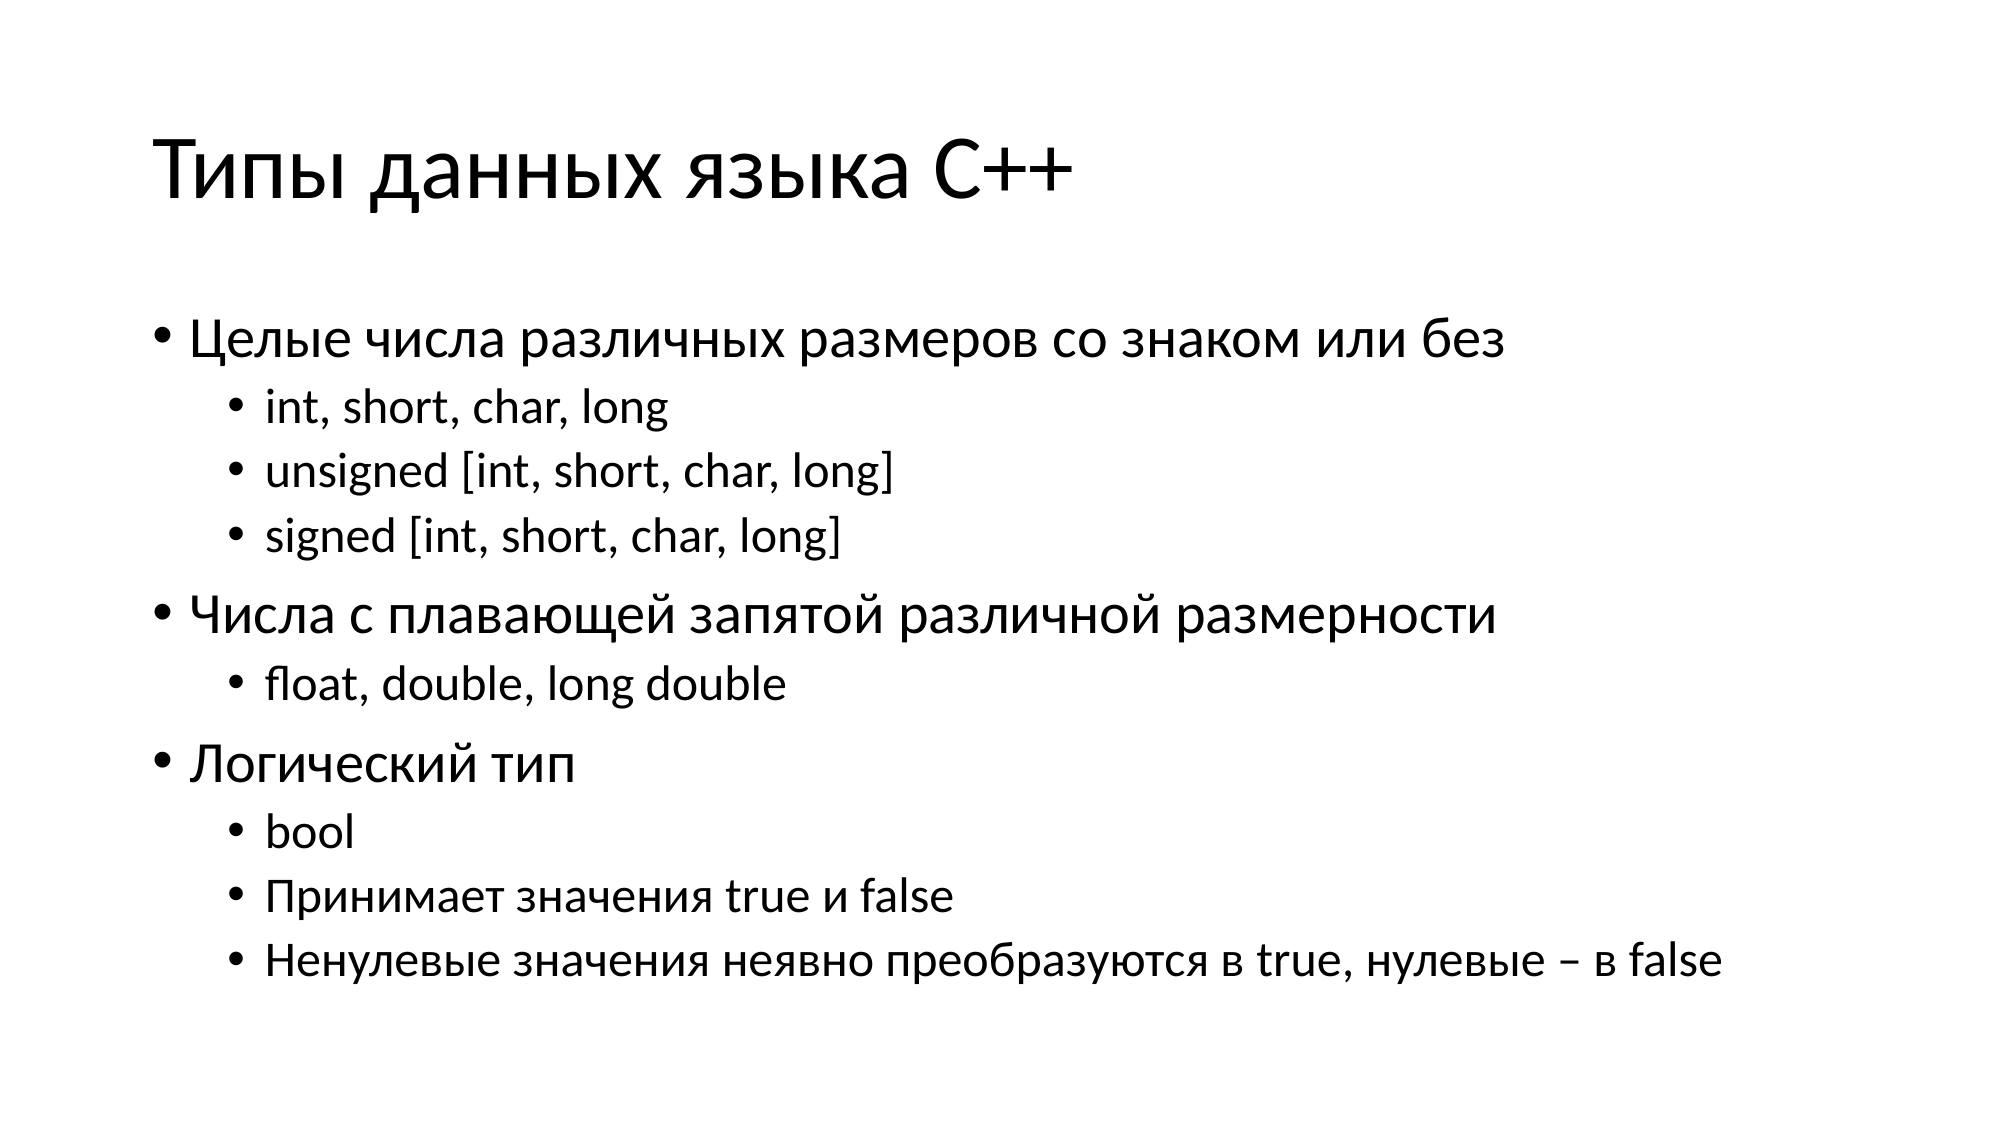

# Типы данных языка C++
Целые числа различных размеров со знаком или без
int, short, char, long
unsigned [int, short, char, long]
signed [int, short, char, long]
Числа с плавающей запятой различной размерности
float, double, long double
Логический тип
bool
Принимает значения true и false
Ненулевые значения неявно преобразуются в true, нулевые – в false